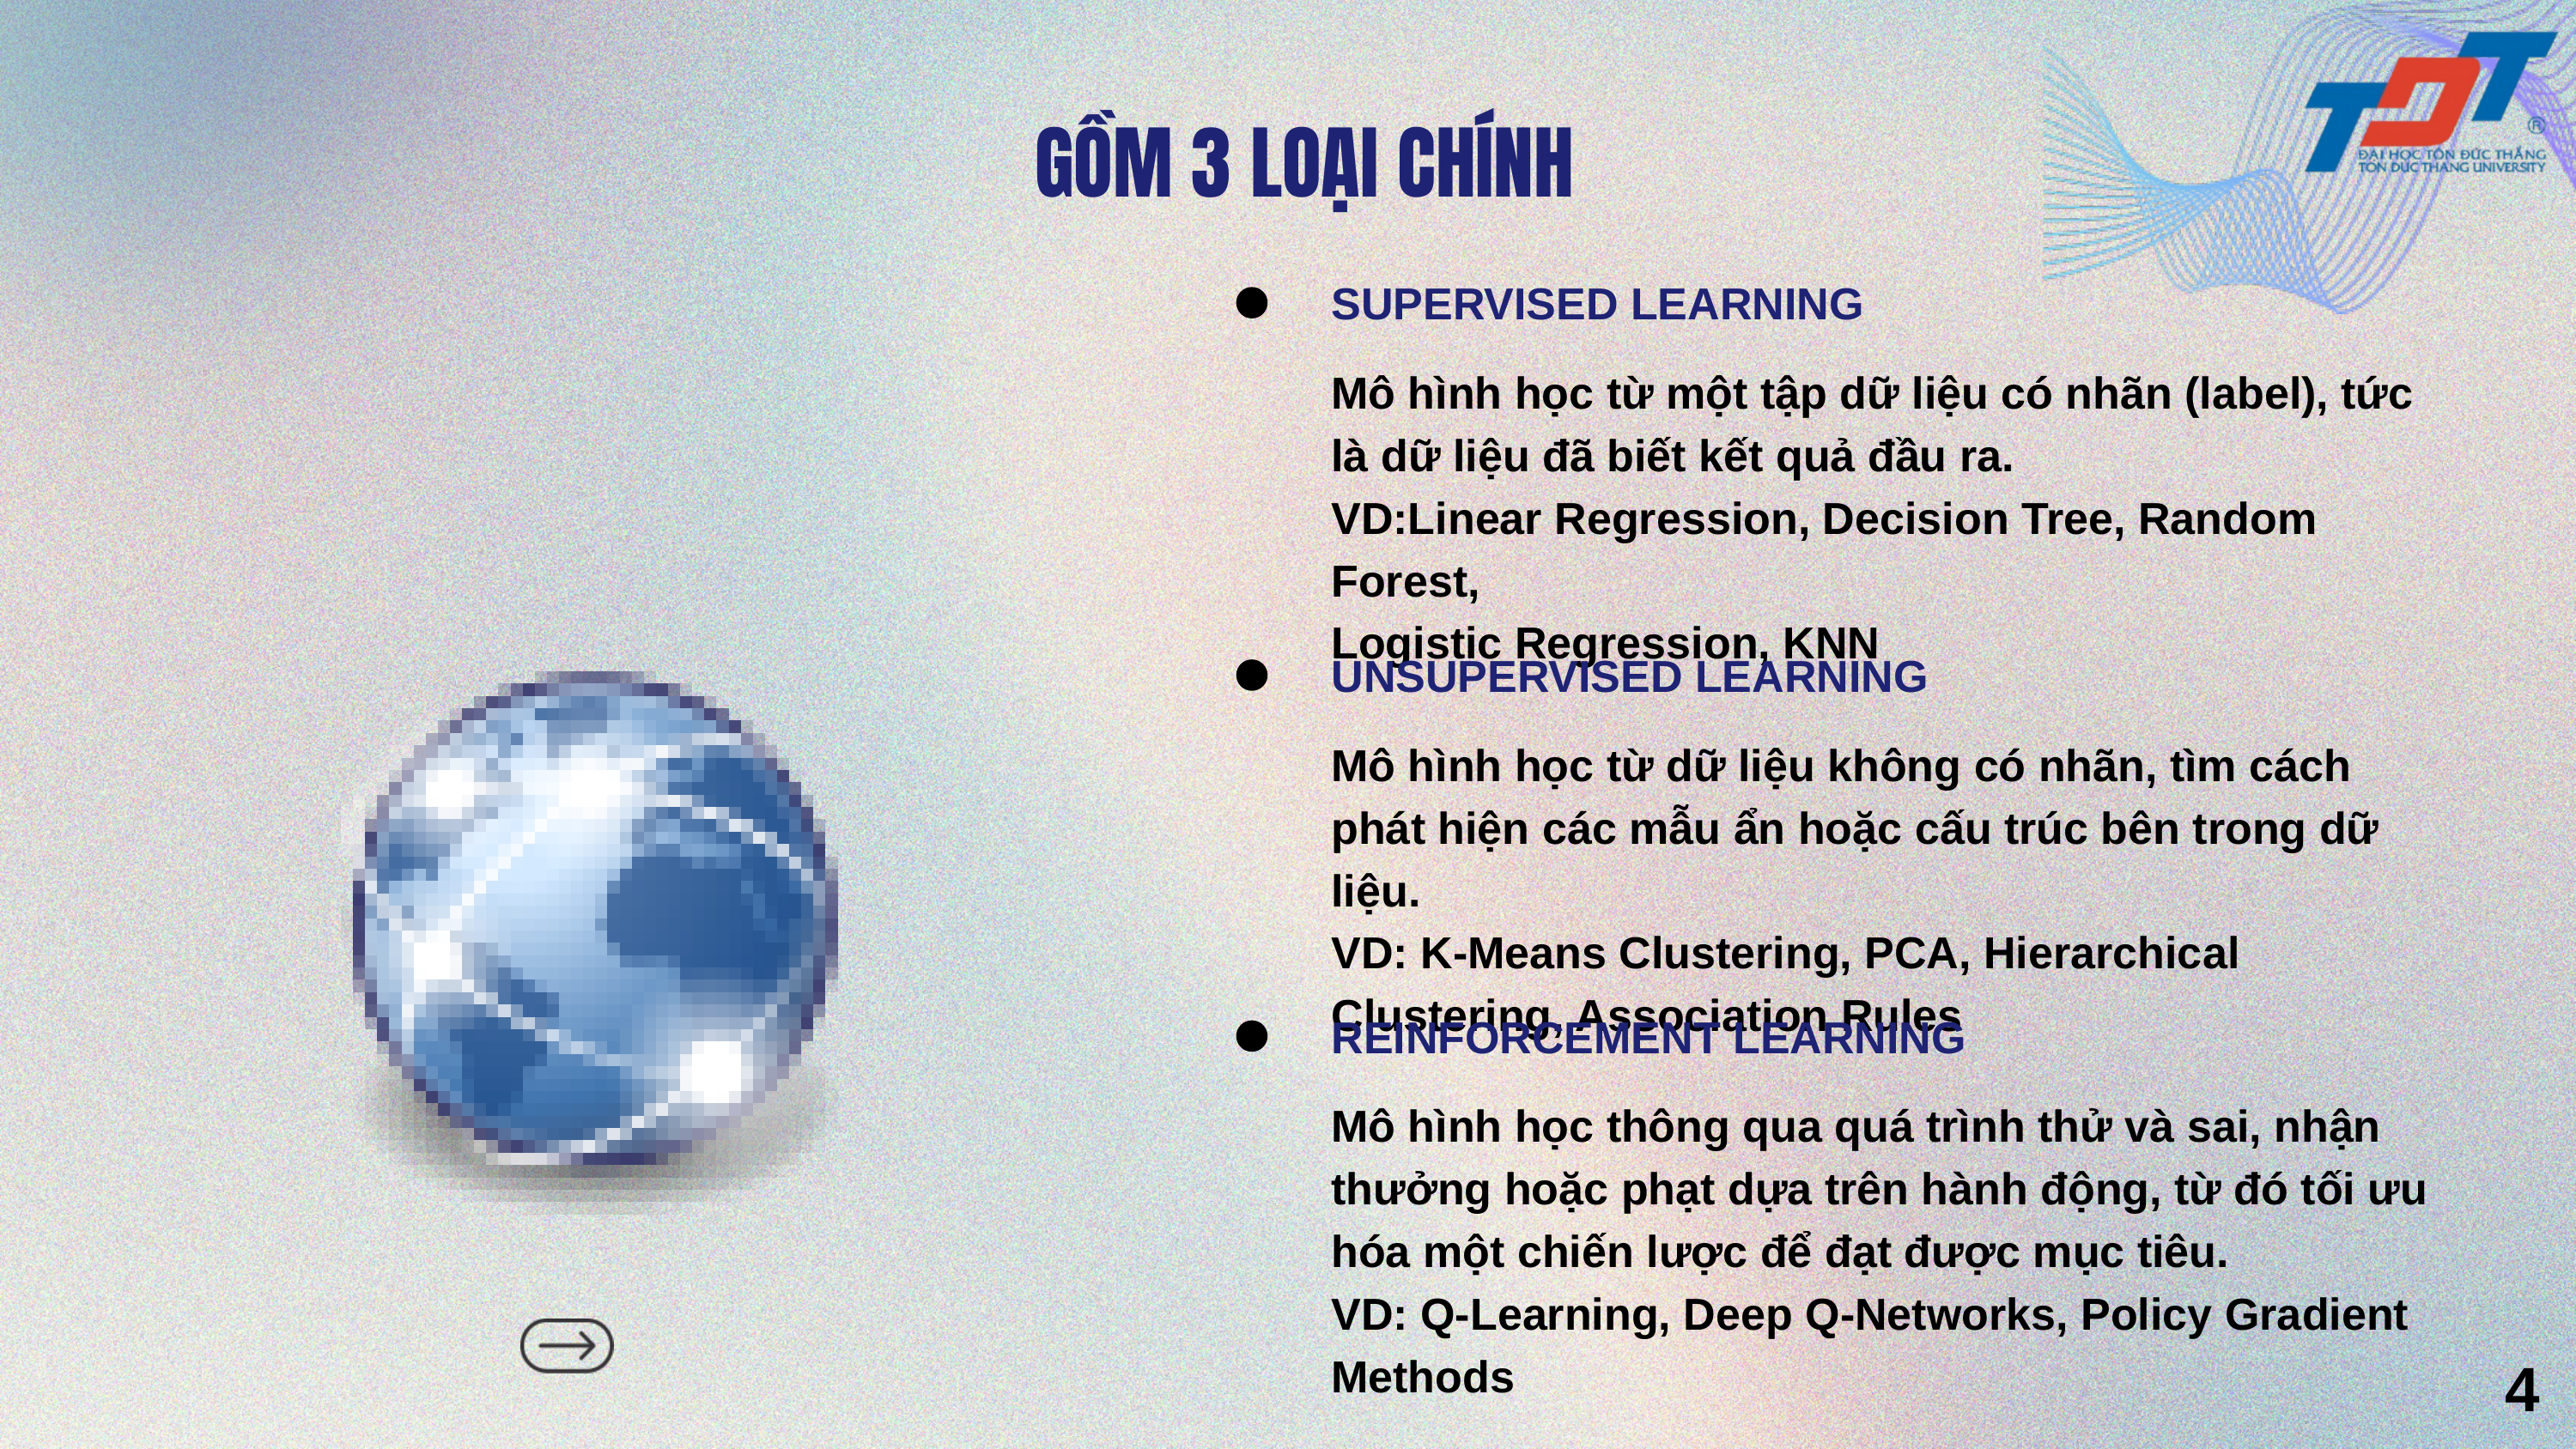

GỒM 3 LOẠI CHÍNH
SUPERVISED LEARNING

Mô hình học từ một tập dữ liệu có nhãn (label), tức là dữ liệu đã biết kết quả đầu ra.
VD:Linear Regression, Decision Tree, Random Forest,
Logistic Regression, KNN
UNSUPERVISED LEARNING

Mô hình học từ dữ liệu không có nhãn, tìm cách phát hiện các mẫu ẩn hoặc cấu trúc bên trong dữ liệu.
VD: K-Means Clustering, PCA, Hierarchical Clustering, Association Rules

REINFORCEMENT LEARNING

Mô hình học thông qua quá trình thử và sai, nhận thưởng hoặc phạt dựa trên hành động, từ đó tối ưu hóa một chiến lược để đạt được mục tiêu.
VD: Q-Learning, Deep Q-Networks, Policy Gradient Methods

4